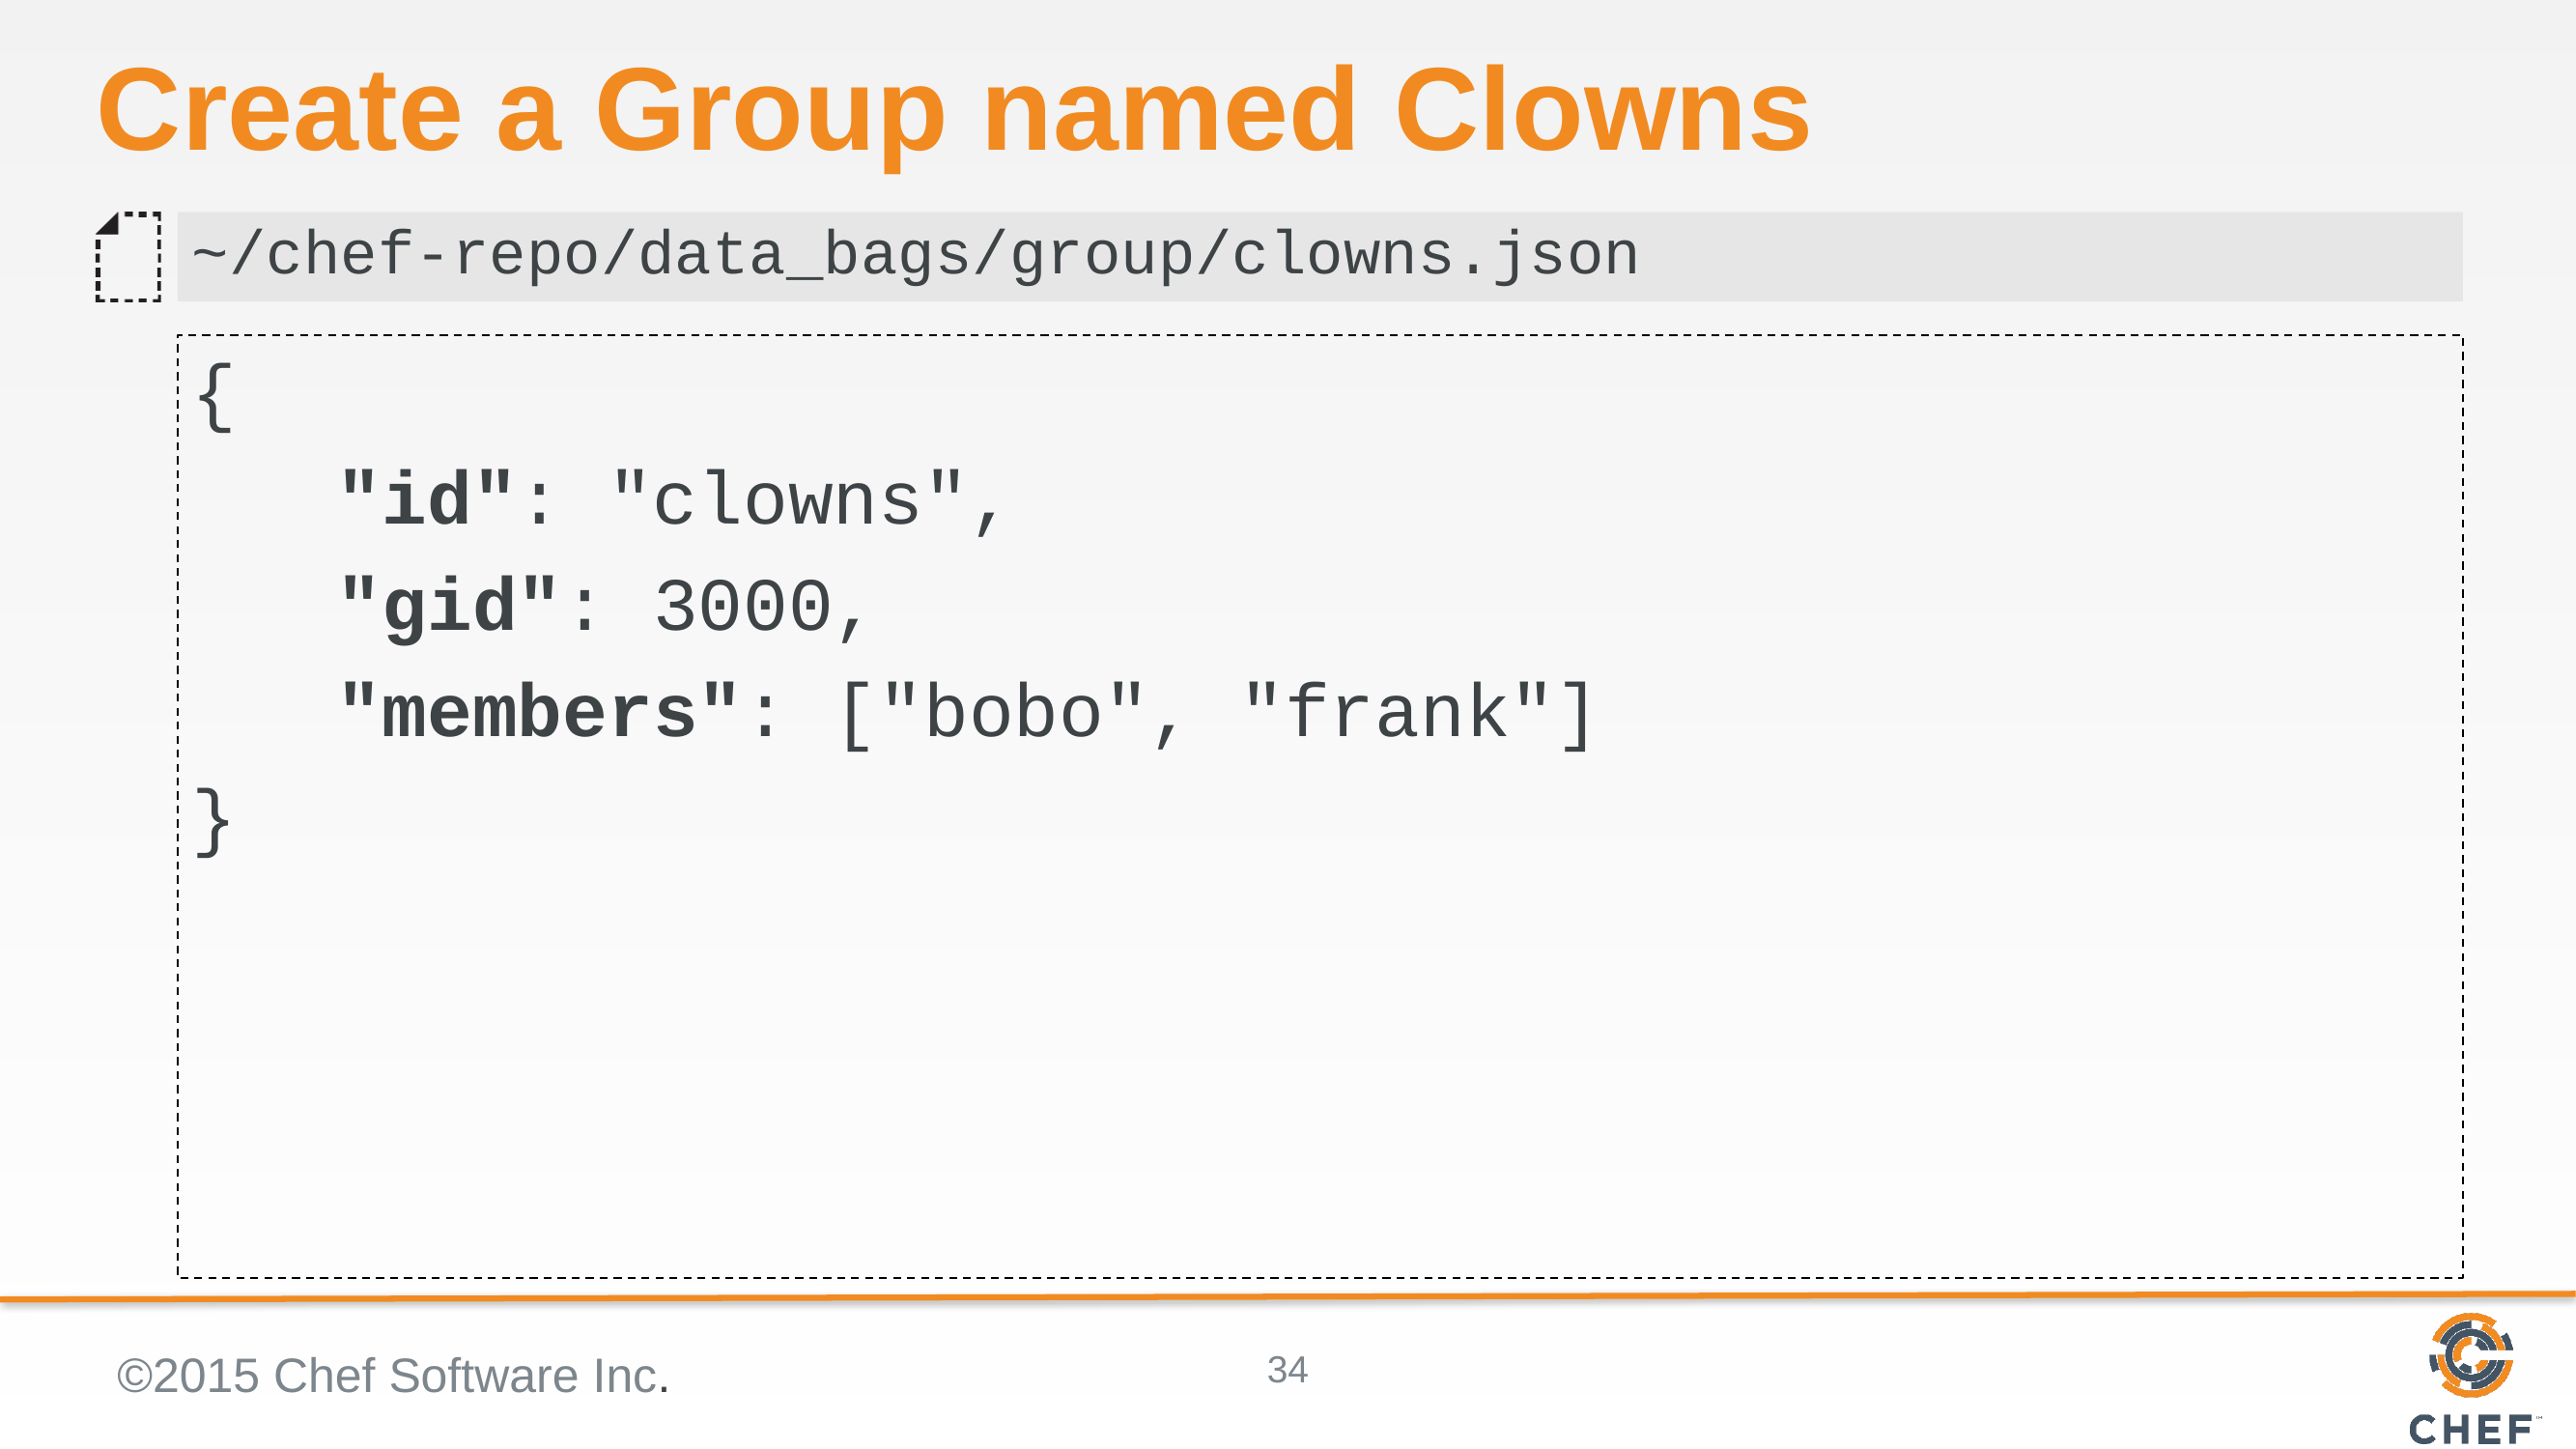

# Create a Group named Clowns
~/chef-repo/data_bags/group/clowns.json
{
	"id": "clowns",
	"gid": 3000,
	"members": ["bobo", "frank"]
}
©2015 Chef Software Inc.
34